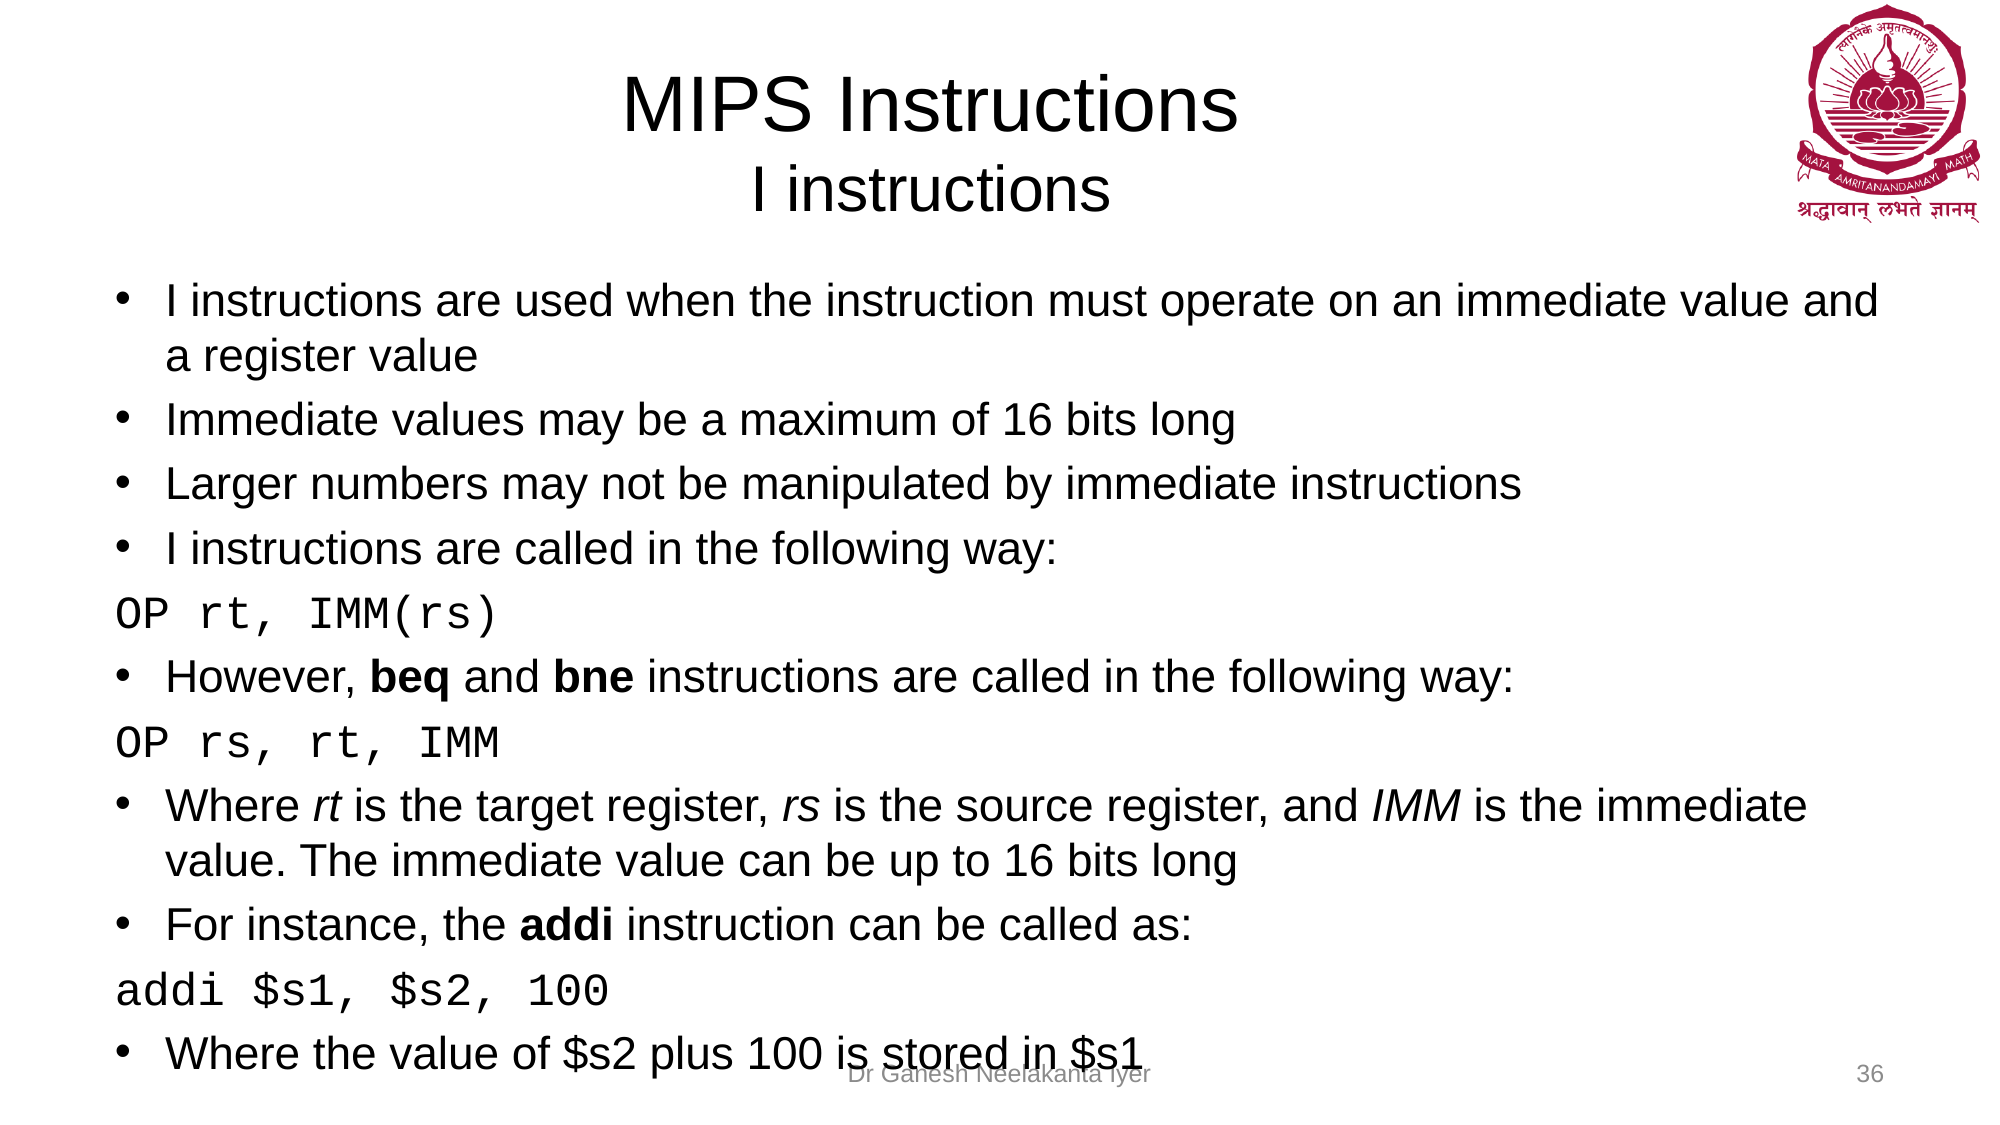

# MIPS Instructions I instructions
I instructions are used when the instruction must operate on an immediate value and a register value
Immediate values may be a maximum of 16 bits long
Larger numbers may not be manipulated by immediate instructions
I instructions are called in the following way:
OP rt, IMM(rs)
However, beq and bne instructions are called in the following way:
OP rs, rt, IMM
Where rt is the target register, rs is the source register, and IMM is the immediate value. The immediate value can be up to 16 bits long
For instance, the addi instruction can be called as:
addi $s1, $s2, 100
Where the value of $s2 plus 100 is stored in $s1

Dr Ganesh Neelakanta Iyer
36